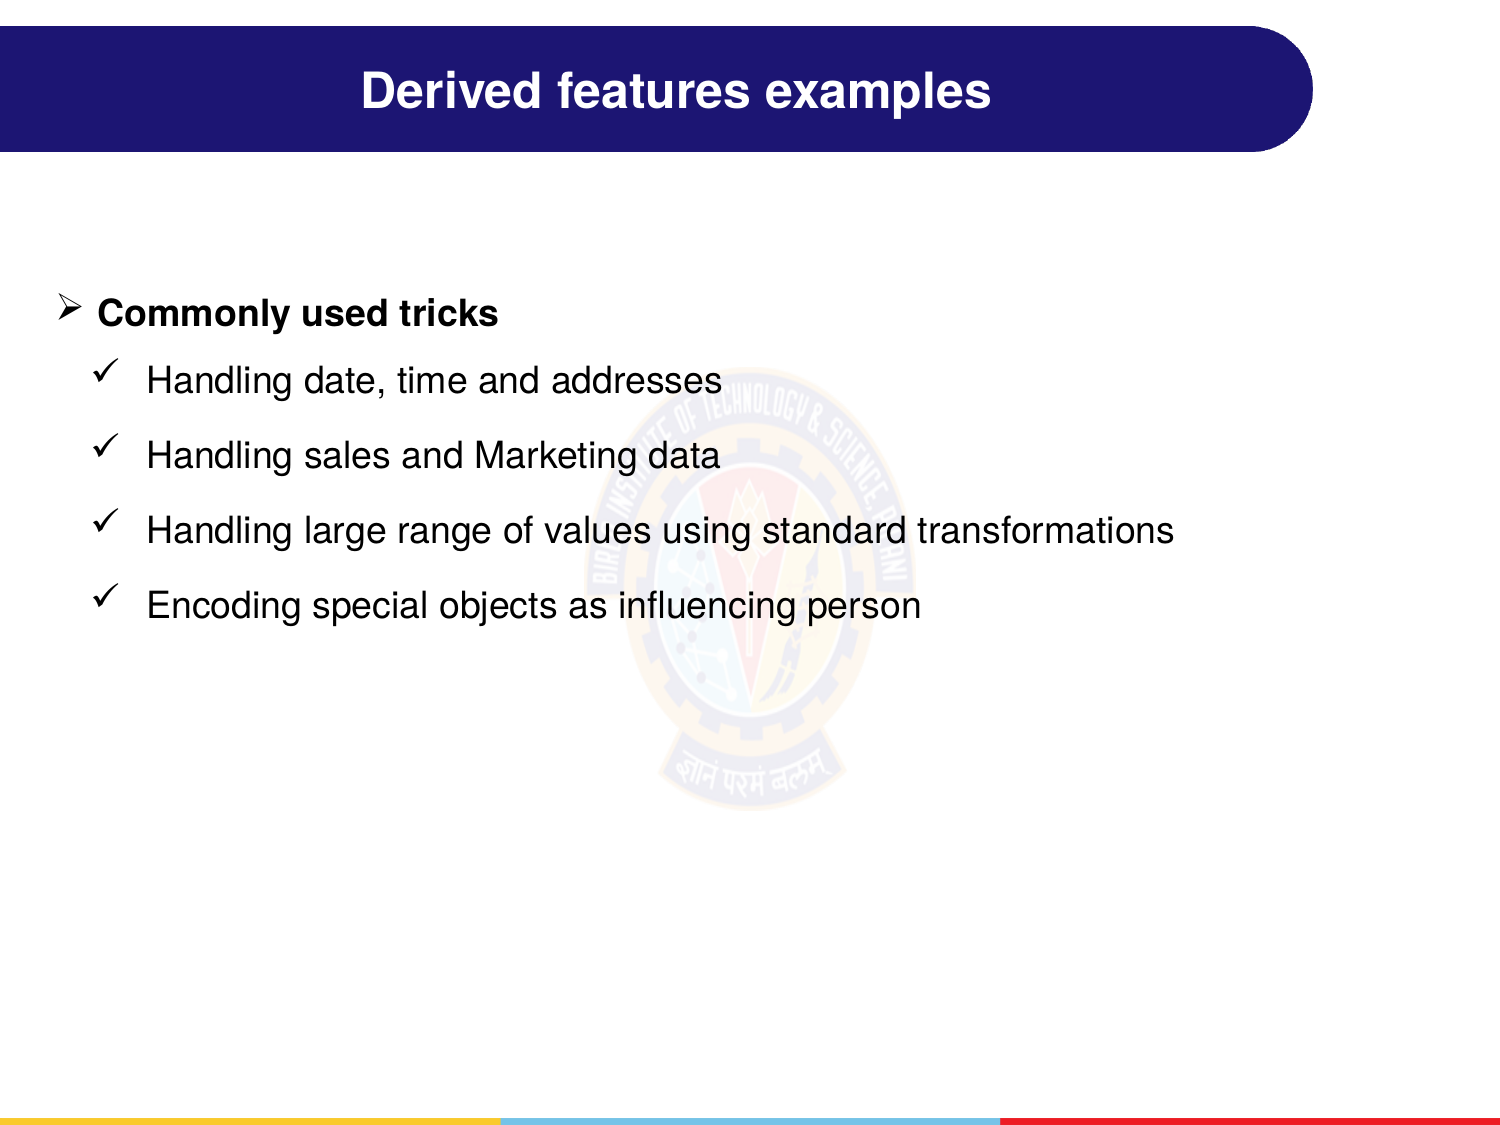

# Derived features examples
Commonly used tricks
Handling date, time and addresses
Handling sales and Marketing data
Handling large range of values using standard transformations
Encoding special objects as influencing person